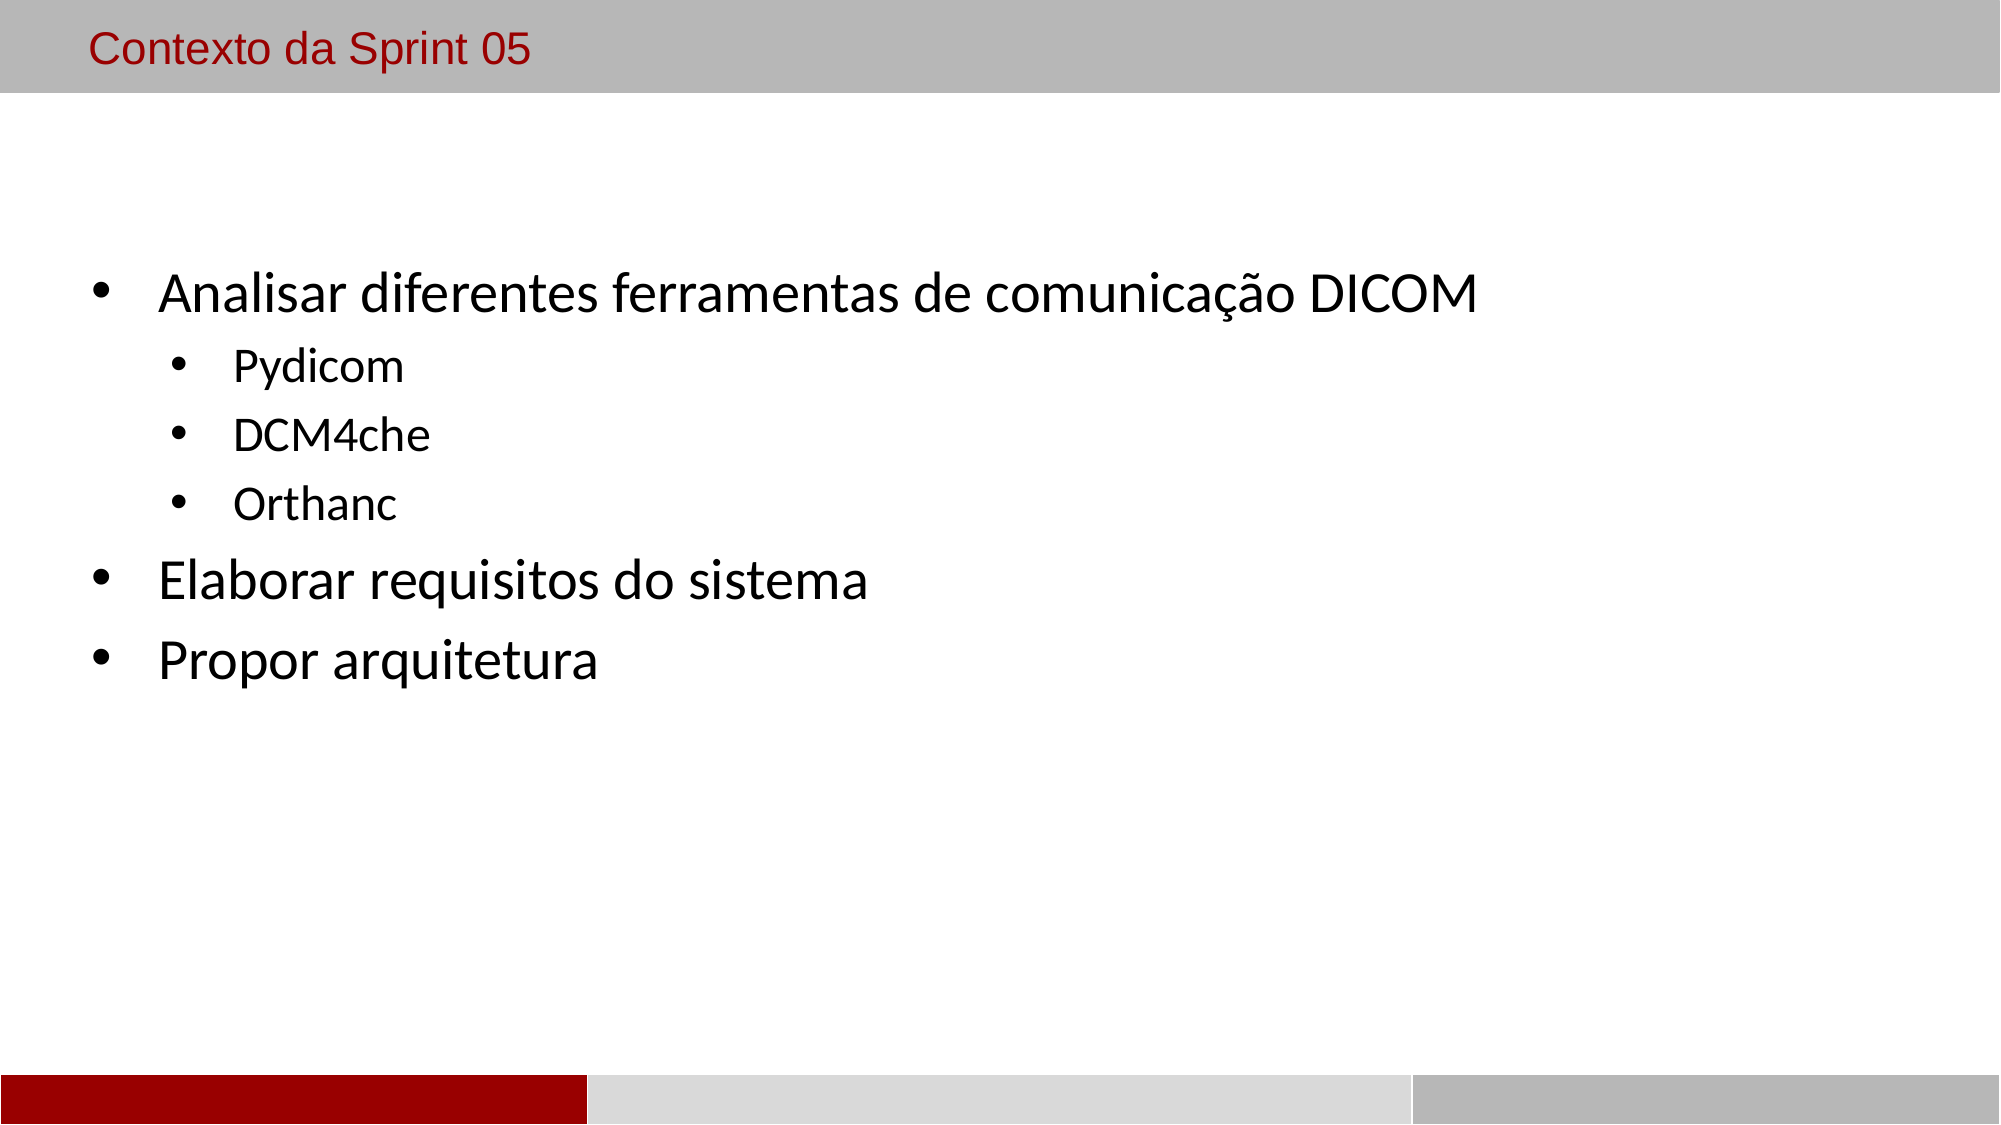

Contexto da Sprint 05

Analisar diferentes ferramentas de comunicação DICOM
Pydicom
DCM4che
Orthanc
Elaborar requisitos do sistema
Propor arquitetura